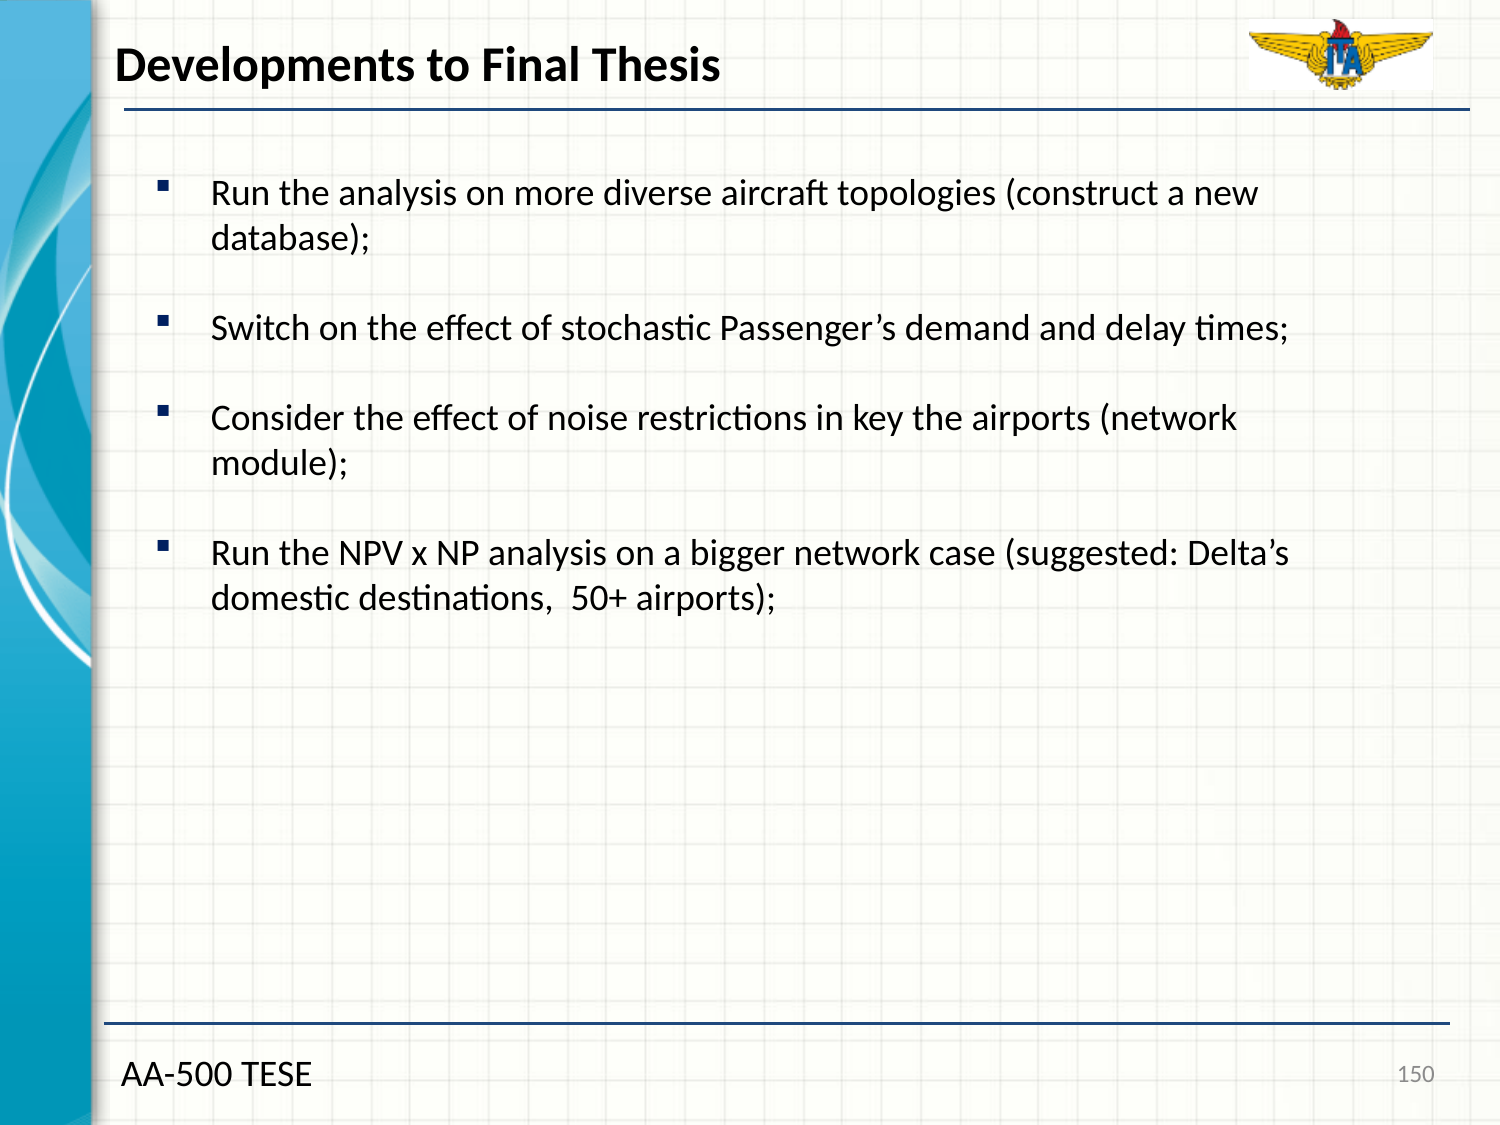

Developments to Final Thesis
Run the analysis on more diverse aircraft topologies (construct a new database);

Switch on the effect of stochastic Passenger’s demand and delay times;

Consider the effect of noise restrictions in key the airports (network module);

Run the NPV x NP analysis on a bigger network case (suggested: Delta’s domestic destinations,  50+ airports);

150